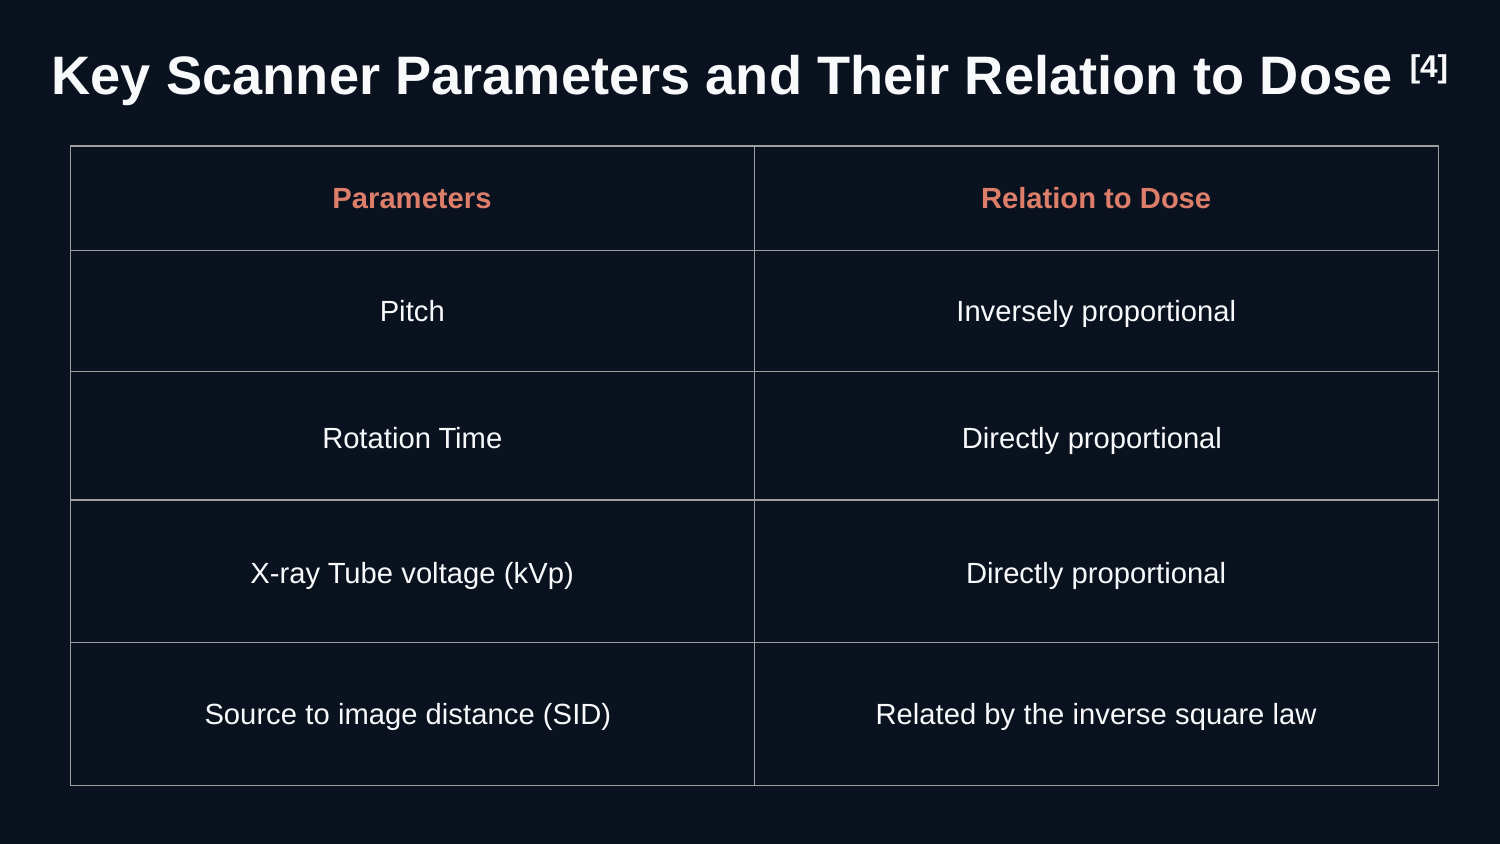

Key Scanner Parameters and Their Relation to Dose [4]
| Parameters | Relation to Dose |
| --- | --- |
| Pitch | Inversely proportional |
| Rotation Time | Directly proportional |
| X-ray Tube voltage (kVp) | Directly proportional |
| Source to image distance (SID) | Related by the inverse square law |